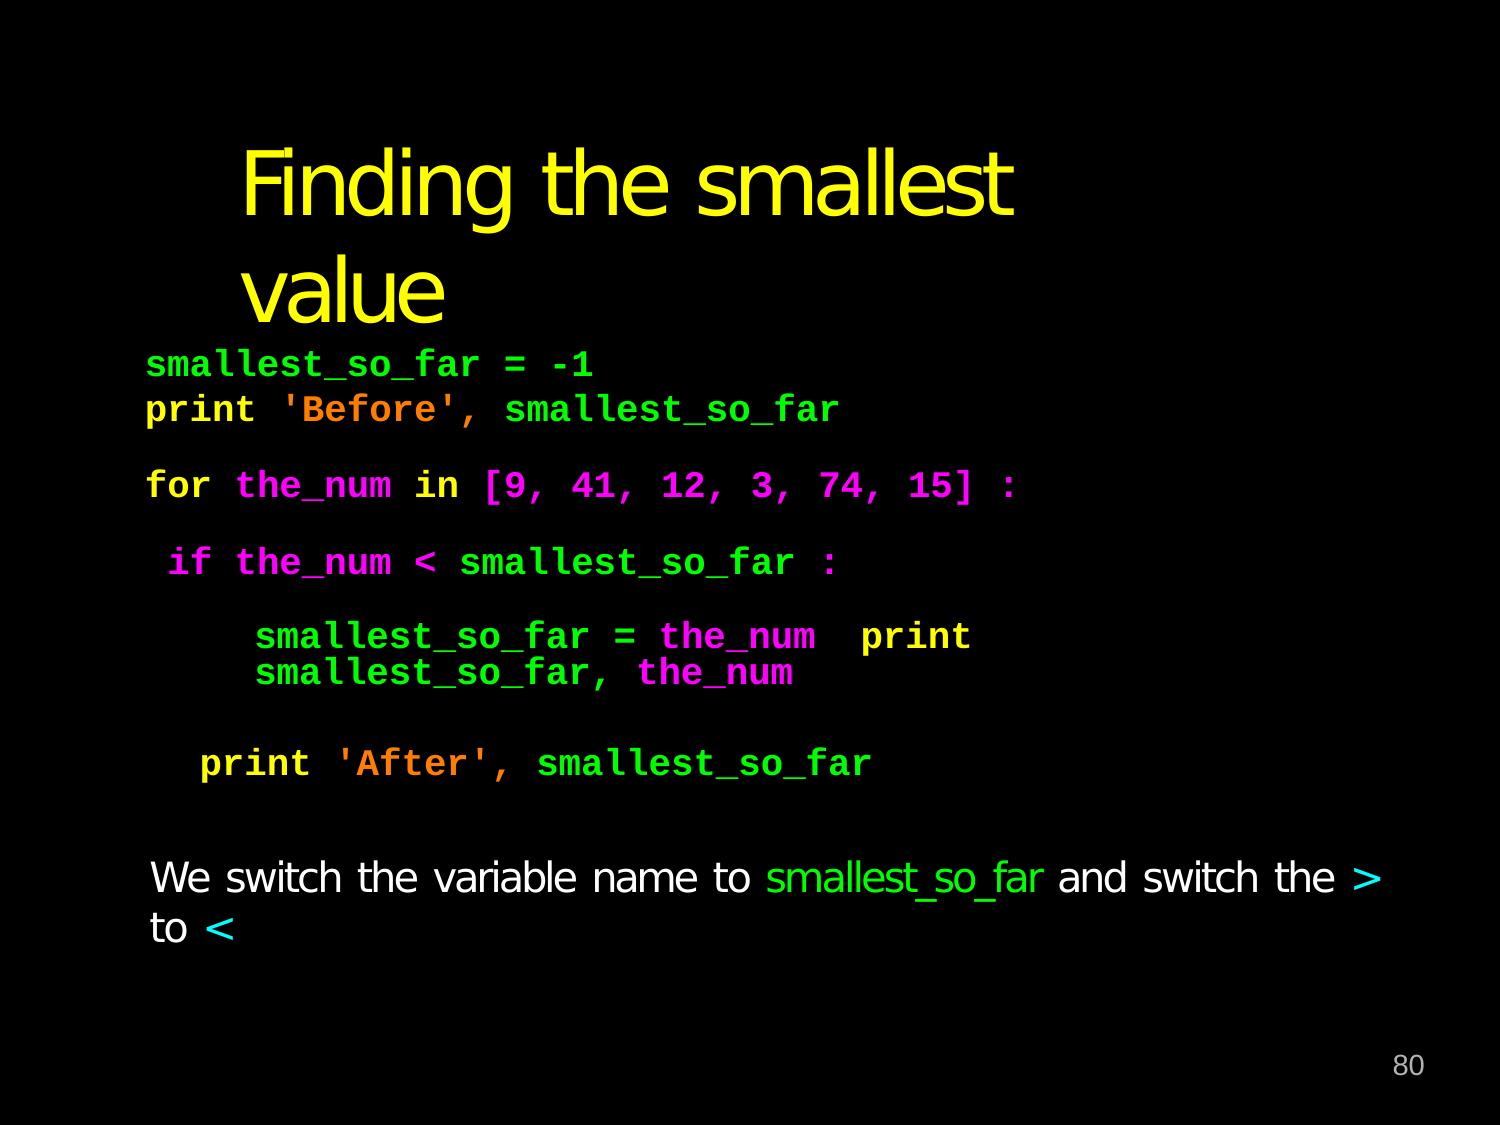

# Finding the smallest value
smallest_so_far = -1
print 'Before', smallest_so_far

for the_num in [9, 41, 12, 3, 74, 15] :

 if the_num < smallest_so_far :

smallest_so_far = the_num  print
smallest_so_far, the_num

print 'After', smallest_so_far
We switch the variable name to smallest_so_far and switch the > to <
80